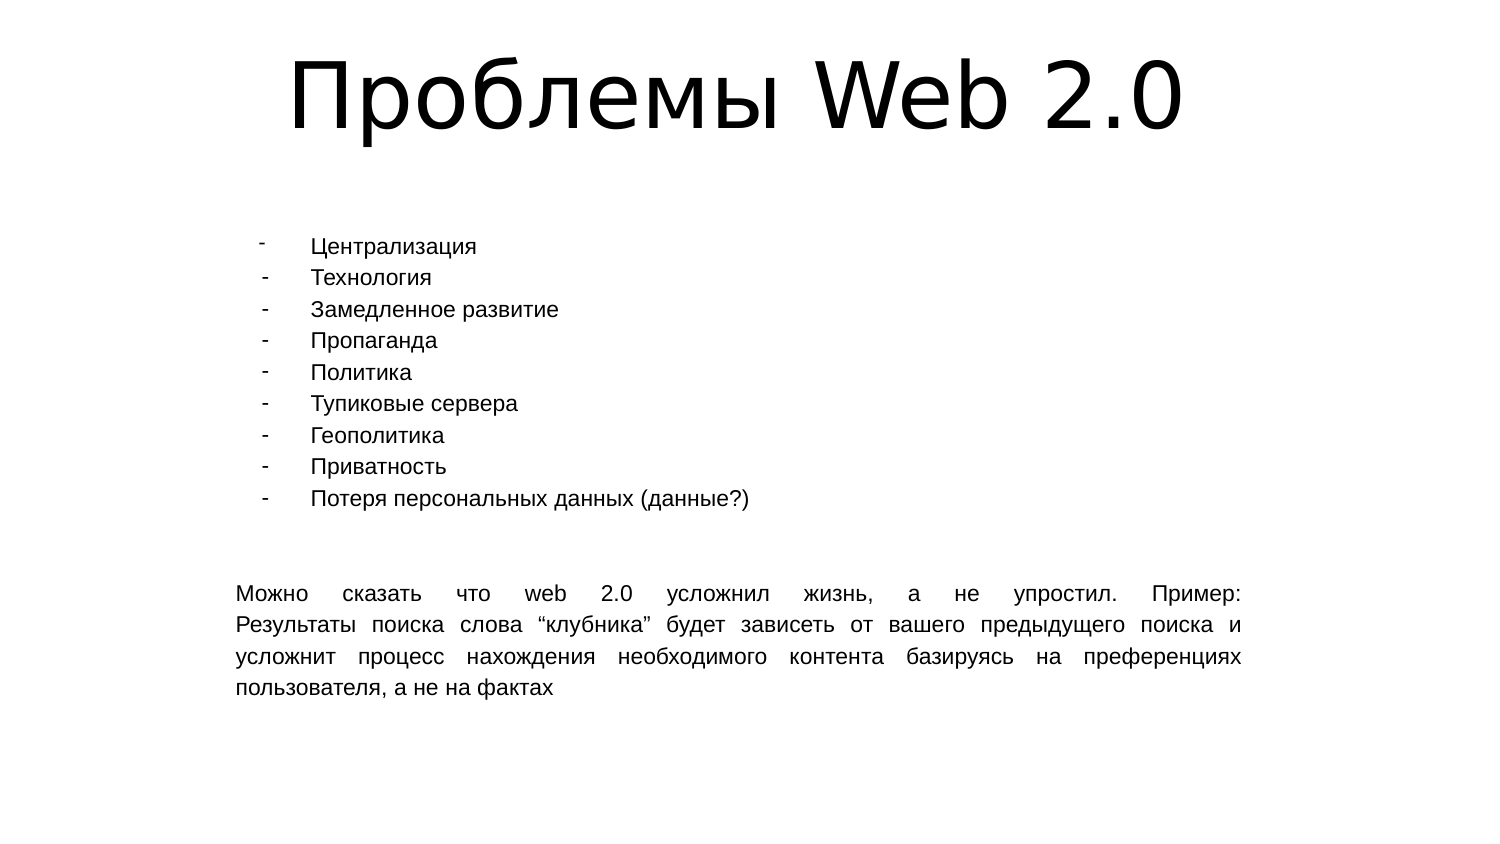

# Проблемы Web 2.0
Централизация
Технология
Замедленное развитие
Пропаганда
Политика
Тупиковые сервера
Геополитика
Приватность
Потеря персональных данных (данные?)

Можно сказать что web 2.0 усложнил жизнь, а не упростил. Пример:
Результаты поиска слова “клубника” будет зависеть от вашего предыдущего поиска и усложнит процесс нахождения необходимого контента базируясь на преференциях пользователя, а не на фактах